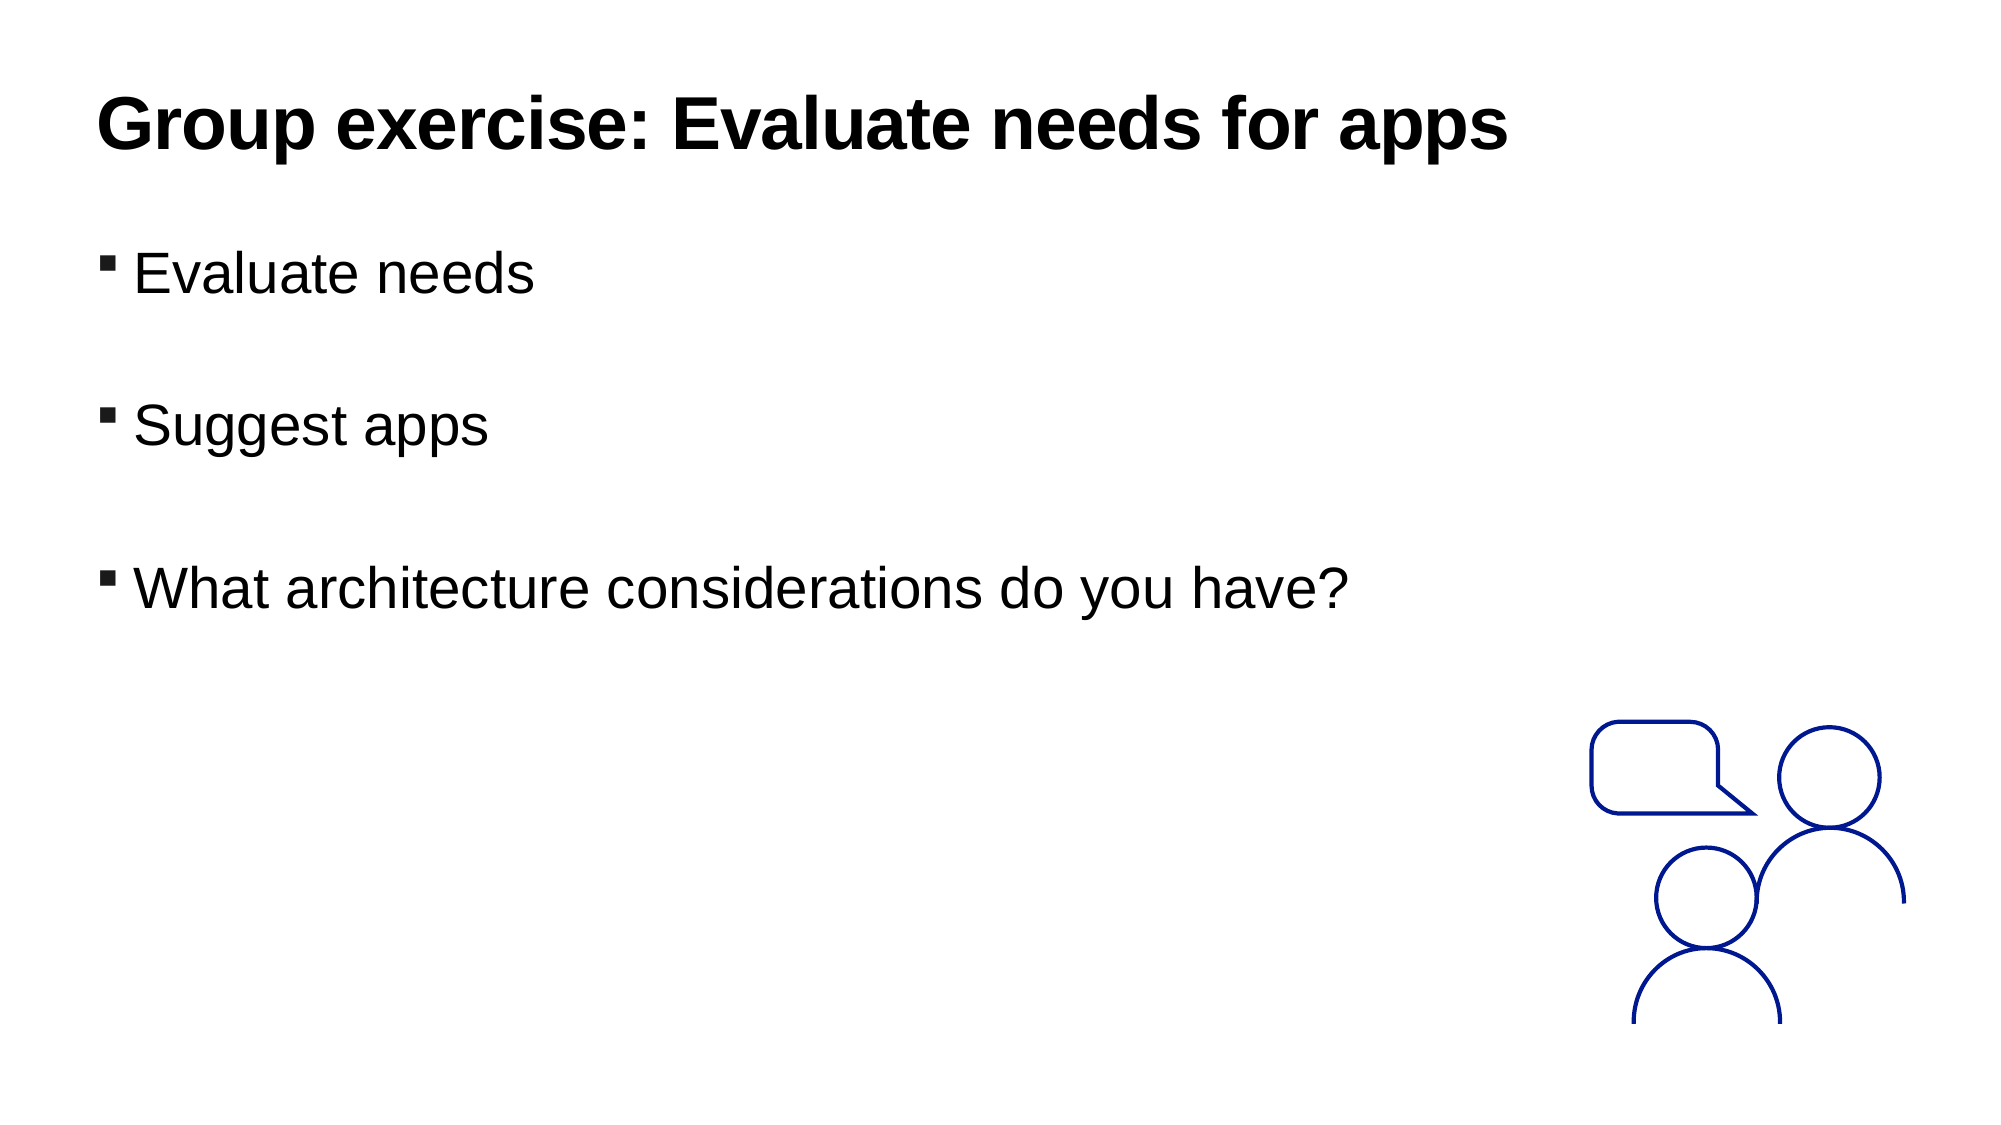

# Group exercise: Evaluate needs for apps
Evaluate needs
Suggest apps

What architecture considerations do you have?